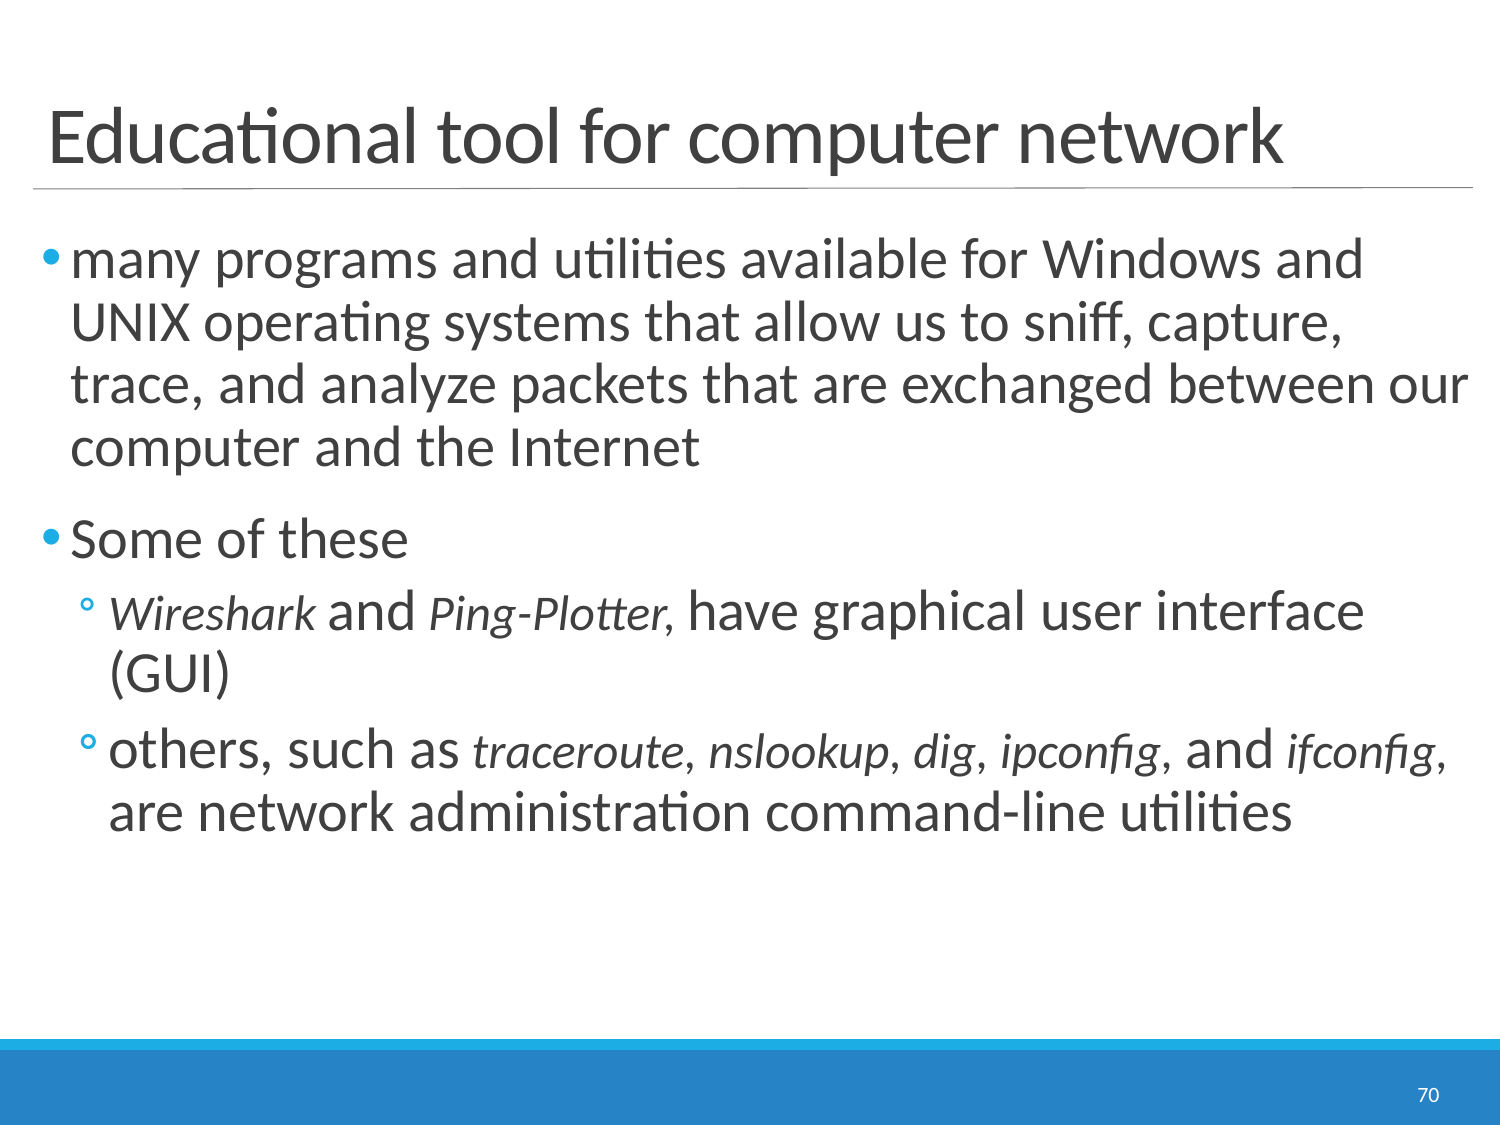

# Educational tool for computer network
many programs and utilities available for Windows and UNIX operating systems that allow us to sniff, capture, trace, and analyze packets that are exchanged between our computer and the Internet
Some of these
Wireshark and Ping-Plotter, have graphical user interface (GUI)
others, such as traceroute, nslookup, dig, ipconfig, and ifconfig, are network administration command-line utilities